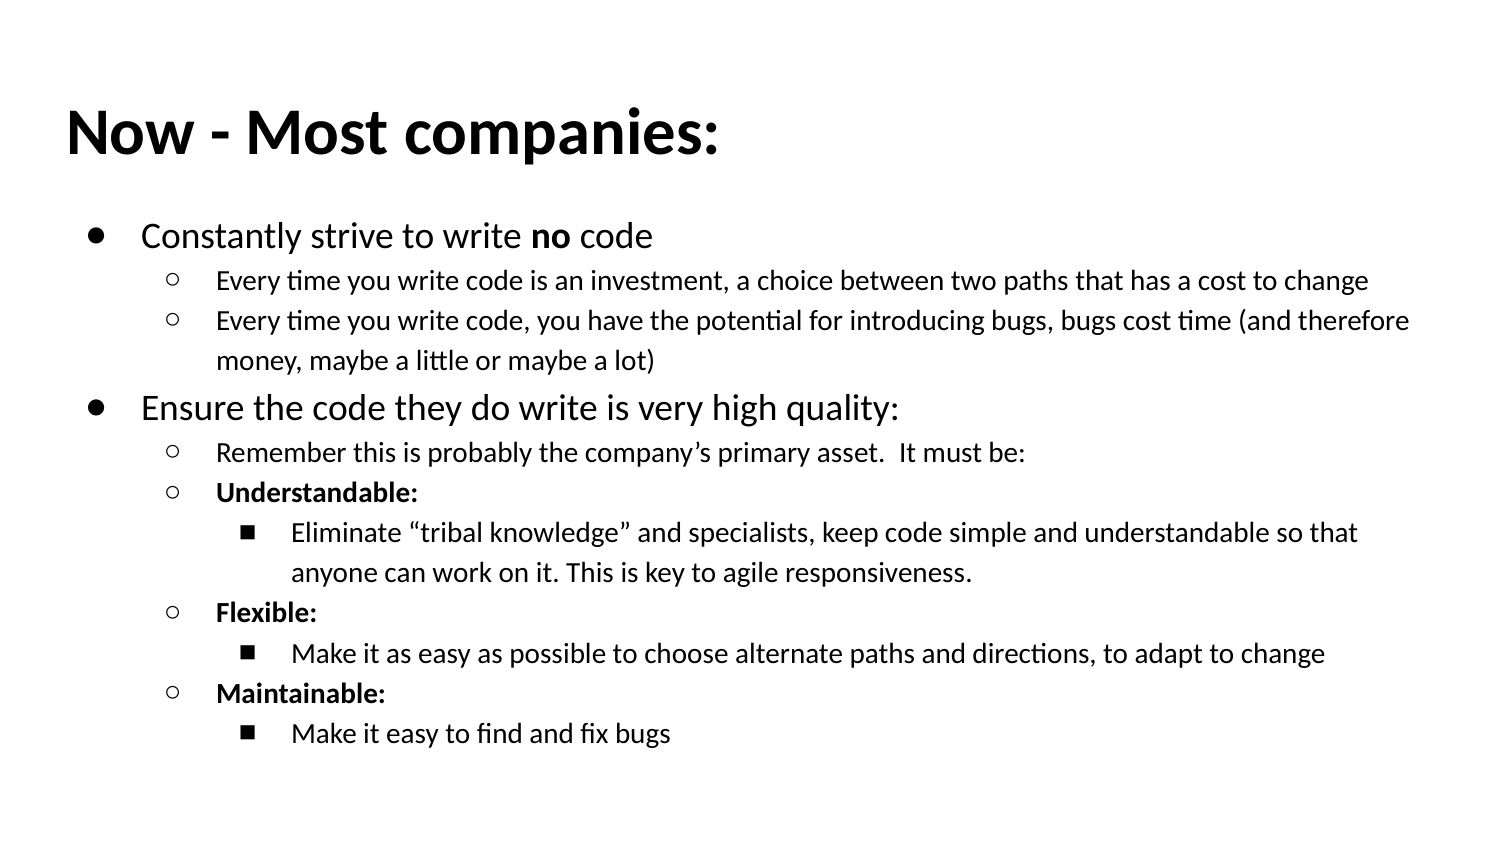

# Now - Most companies:
Constantly strive to write no code
Every time you write code is an investment, a choice between two paths that has a cost to change
Every time you write code, you have the potential for introducing bugs, bugs cost time (and therefore money, maybe a little or maybe a lot)
Ensure the code they do write is very high quality:
Remember this is probably the company’s primary asset.  It must be:
Understandable:
Eliminate “tribal knowledge” and specialists, keep code simple and understandable so that anyone can work on it. This is key to agile responsiveness.
Flexible:
Make it as easy as possible to choose alternate paths and directions, to adapt to change
Maintainable:
Make it easy to find and fix bugs